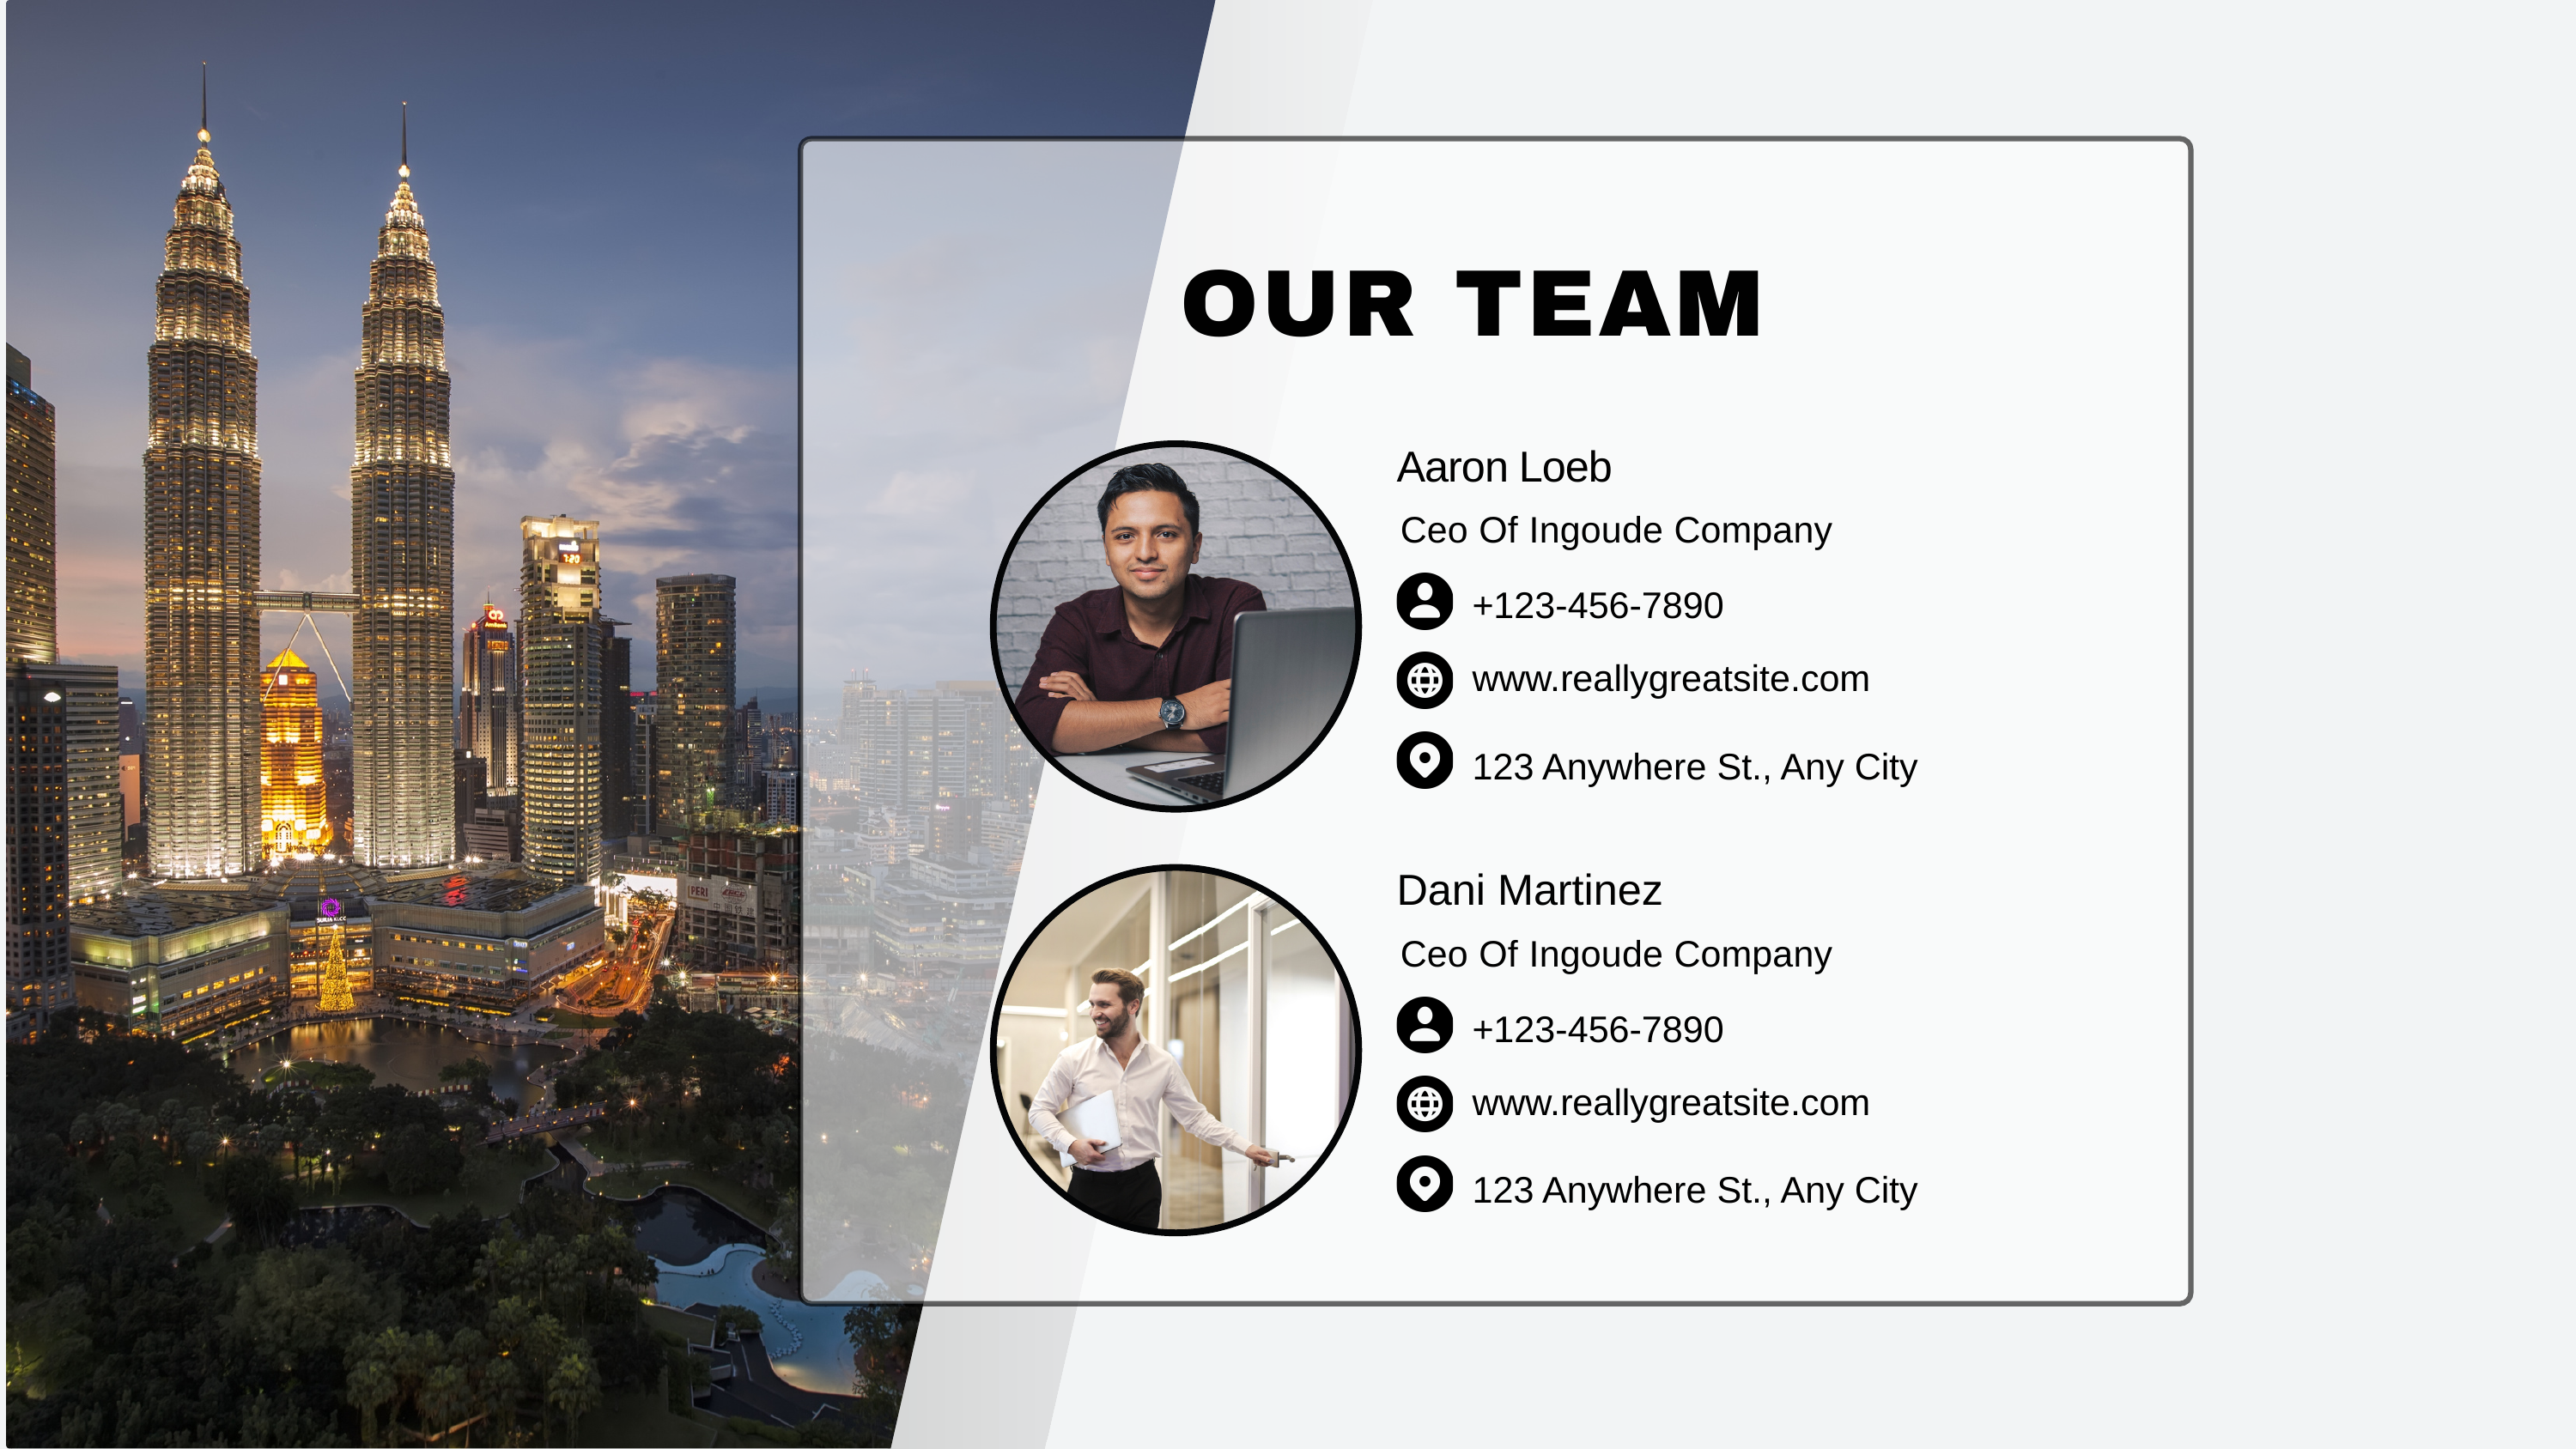

OUR TEAM
Aaron Loeb

Ceo Of Ingoude Company

+123-456-7890
www.reallygreatsite.com

123 Anywhere St., Any City
Dani Martinez

Team Hafnium Capstone Project -Azubi Africa
13
Ceo Of Ingoude Company

+123-456-7890
www.reallygreatsite.com

123 Anywhere St., Any City